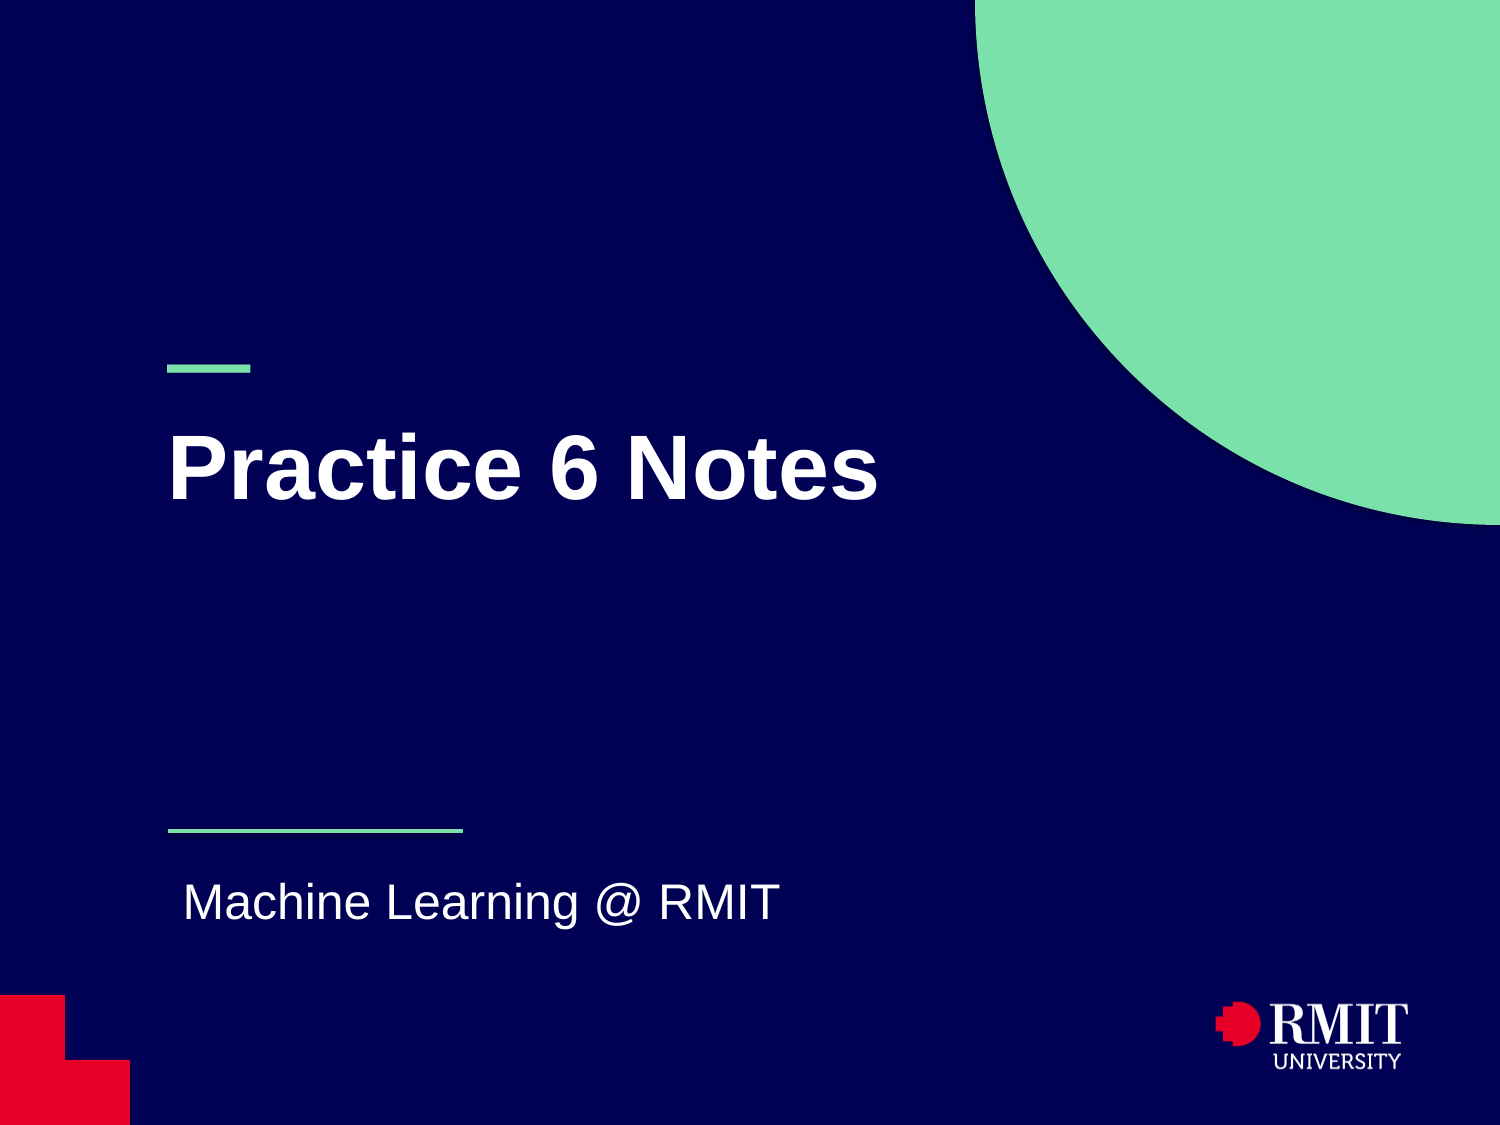

# — Practice 6 Notes
Machine Learning @ RMIT